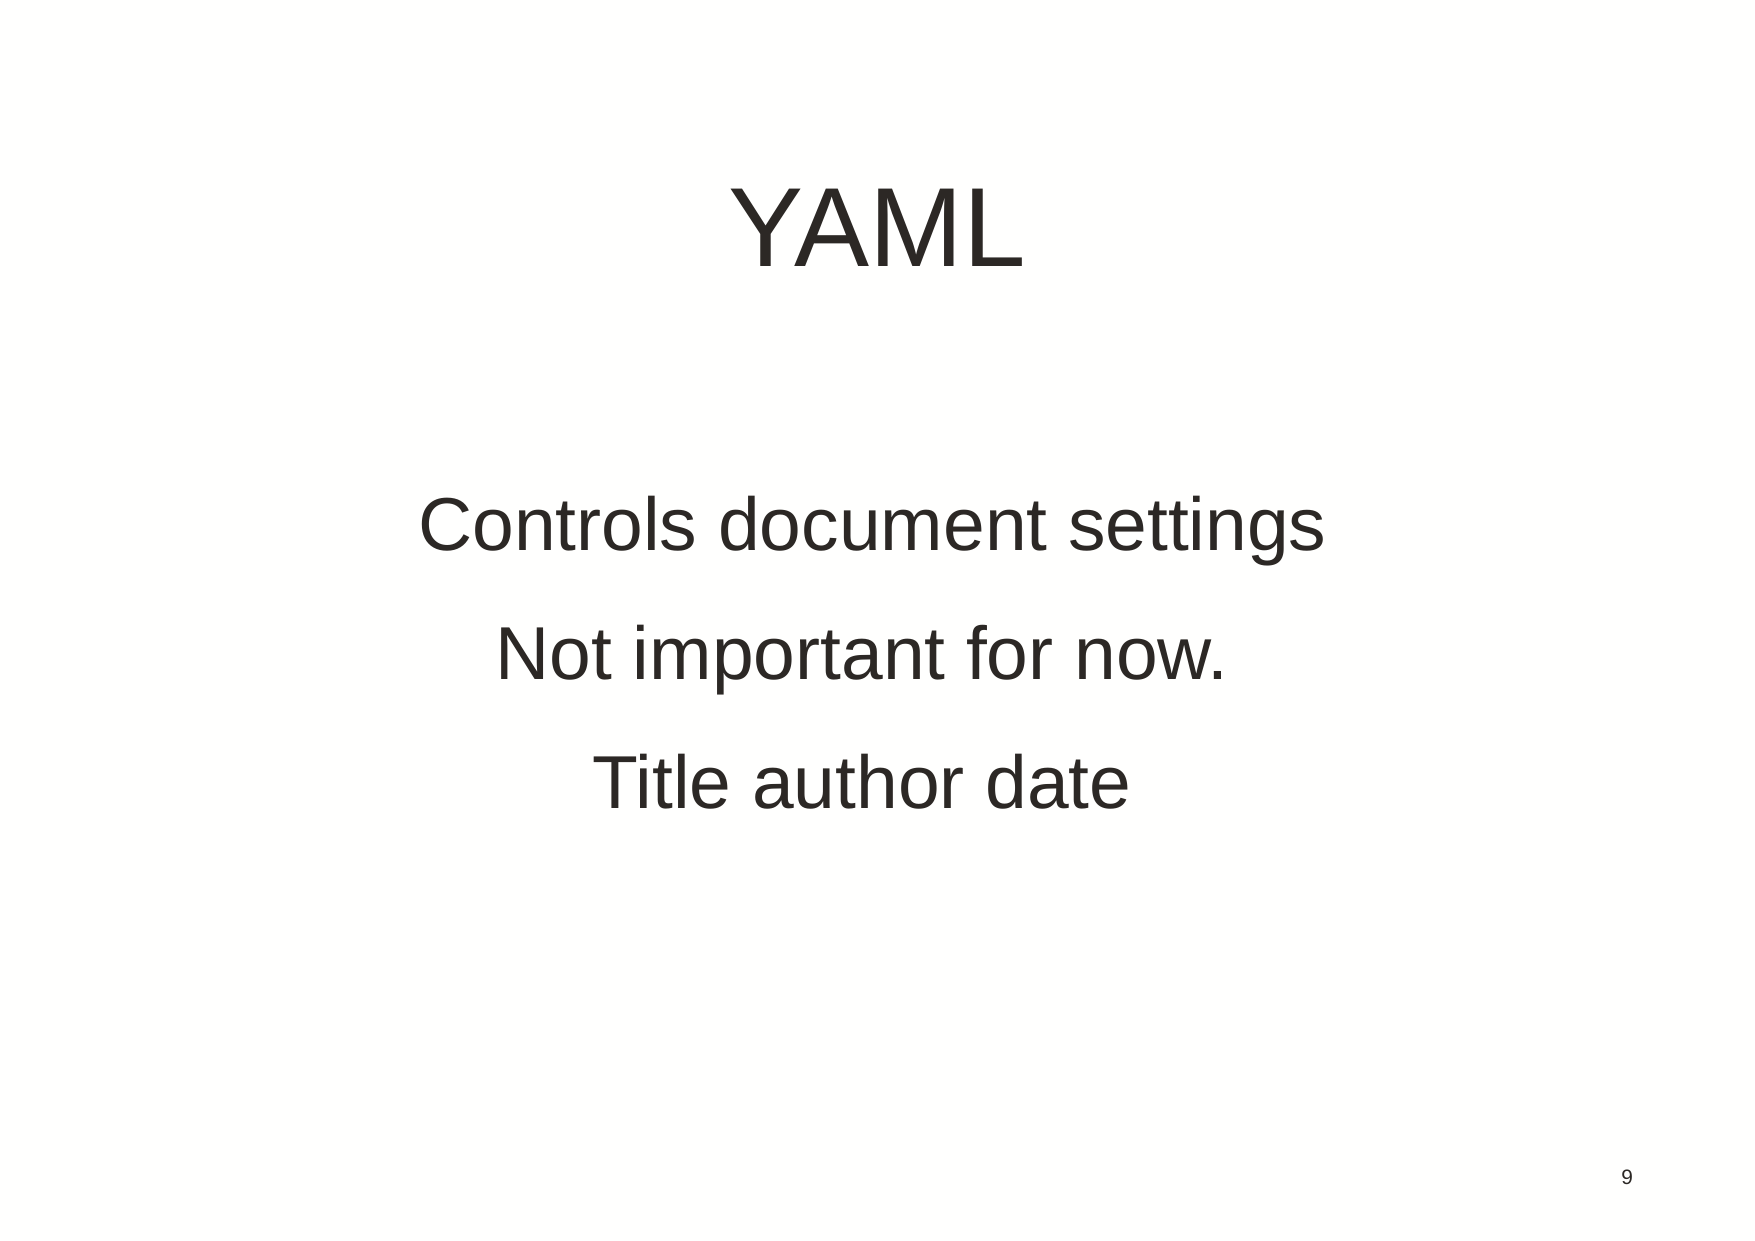

# YAML

Controls document settings
Not important for now.
Title author date

9